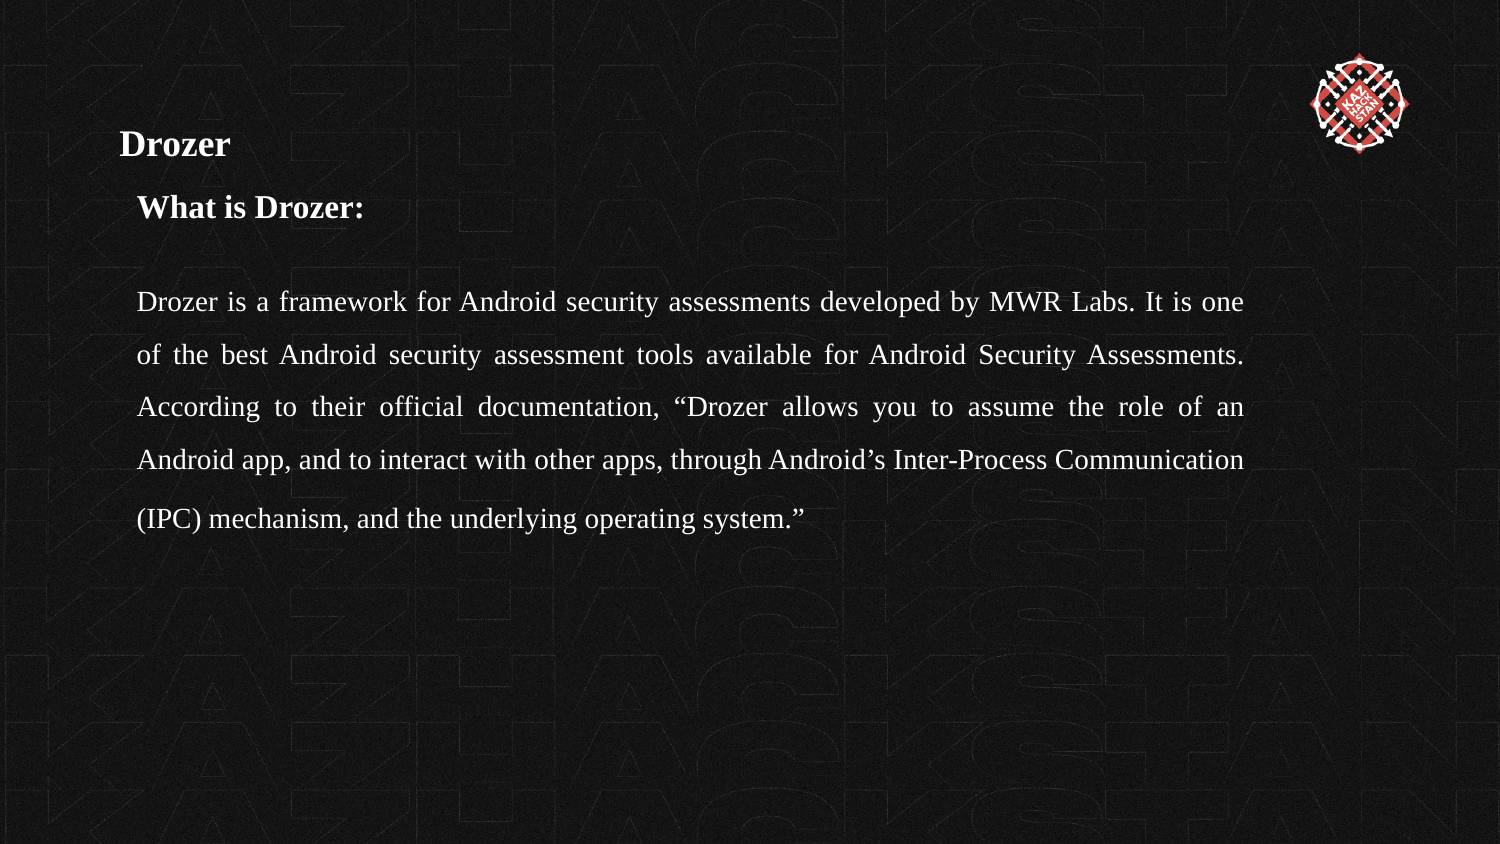

Drozer
What is Drozer:

Drozer is a framework for Android security assessments developed by MWR Labs. It is one of the best Android security assessment tools available for Android Security Assessments. According to their official documentation, “Drozer allows you to assume the role of an Android app, and to interact with other apps, through Android’s Inter-Process Communication (IPC) mechanism, and the underlying operating system.”